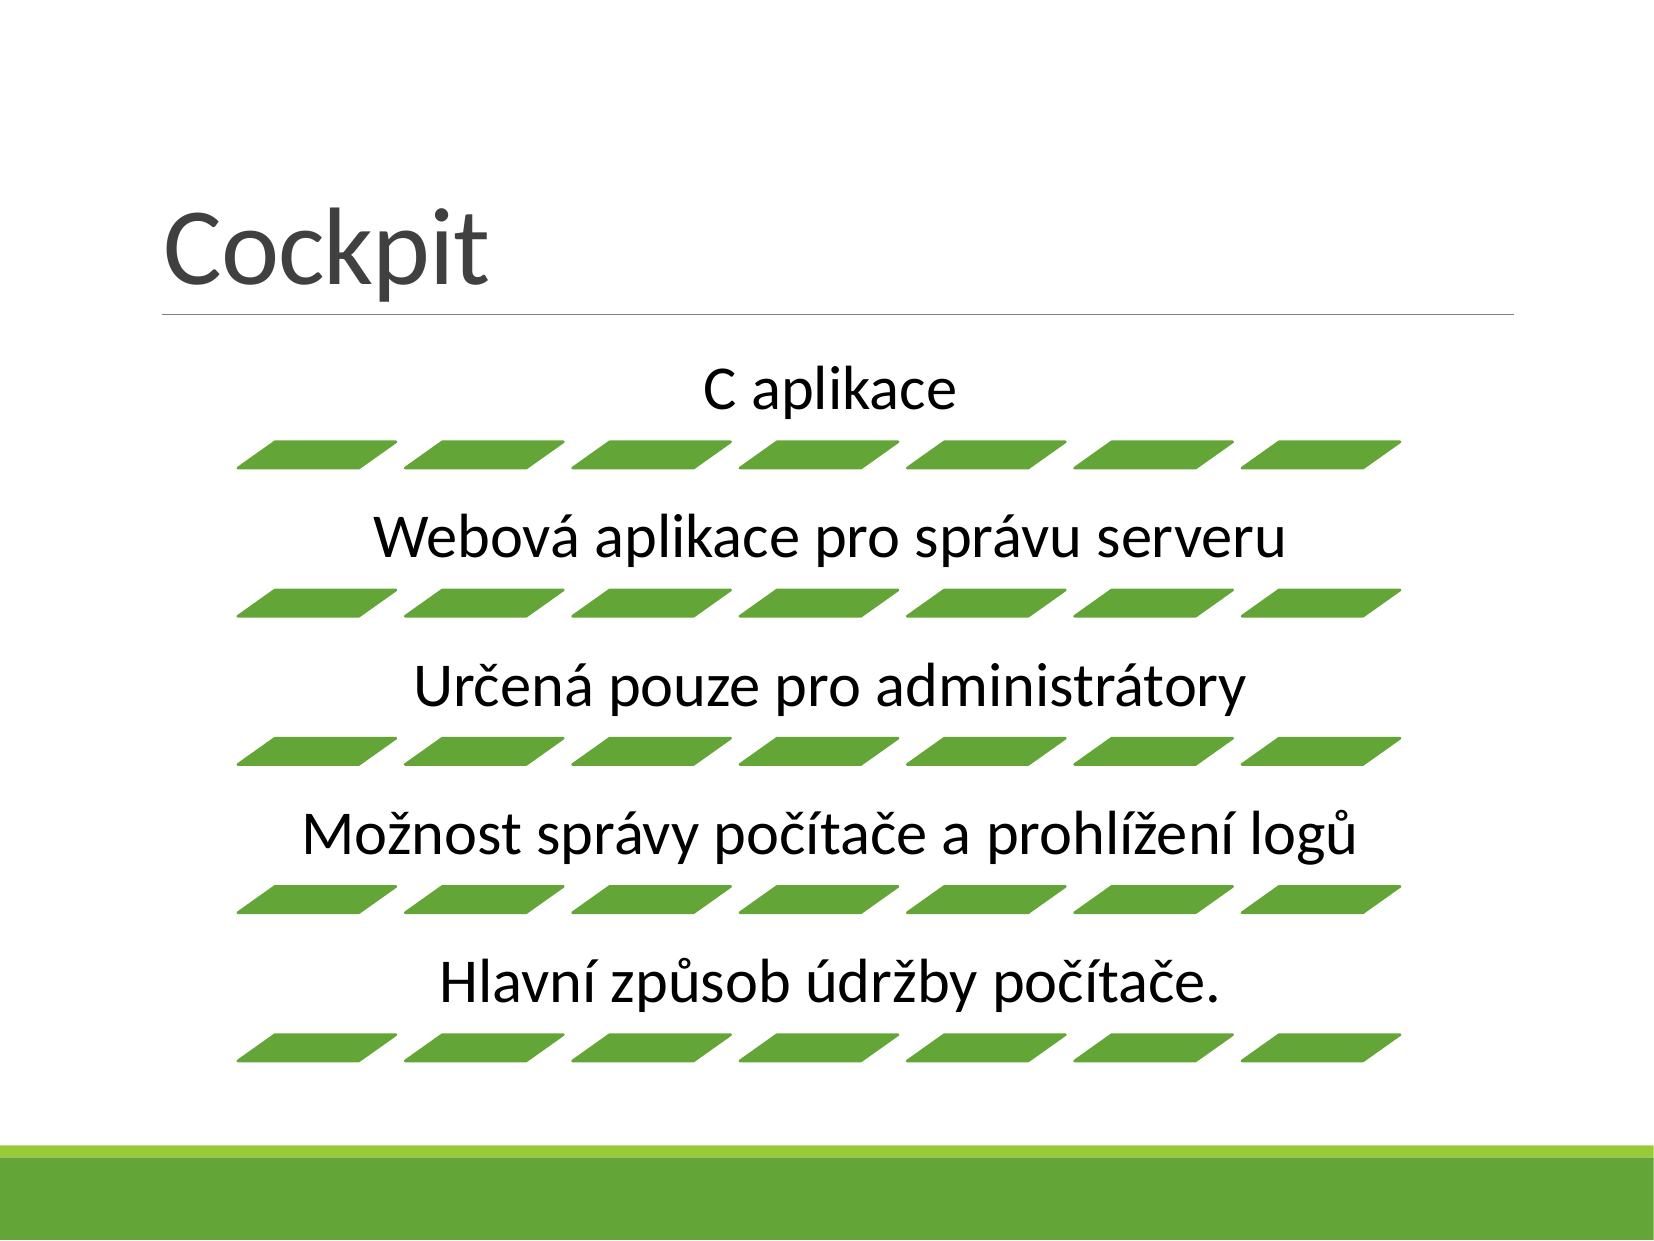

# Cockpit
C aplikace
Webová aplikace pro správu serveru
Určená pouze pro administrátory
Možnost správy počítače a prohlížení logů
Hlavní způsob údržby počítače.